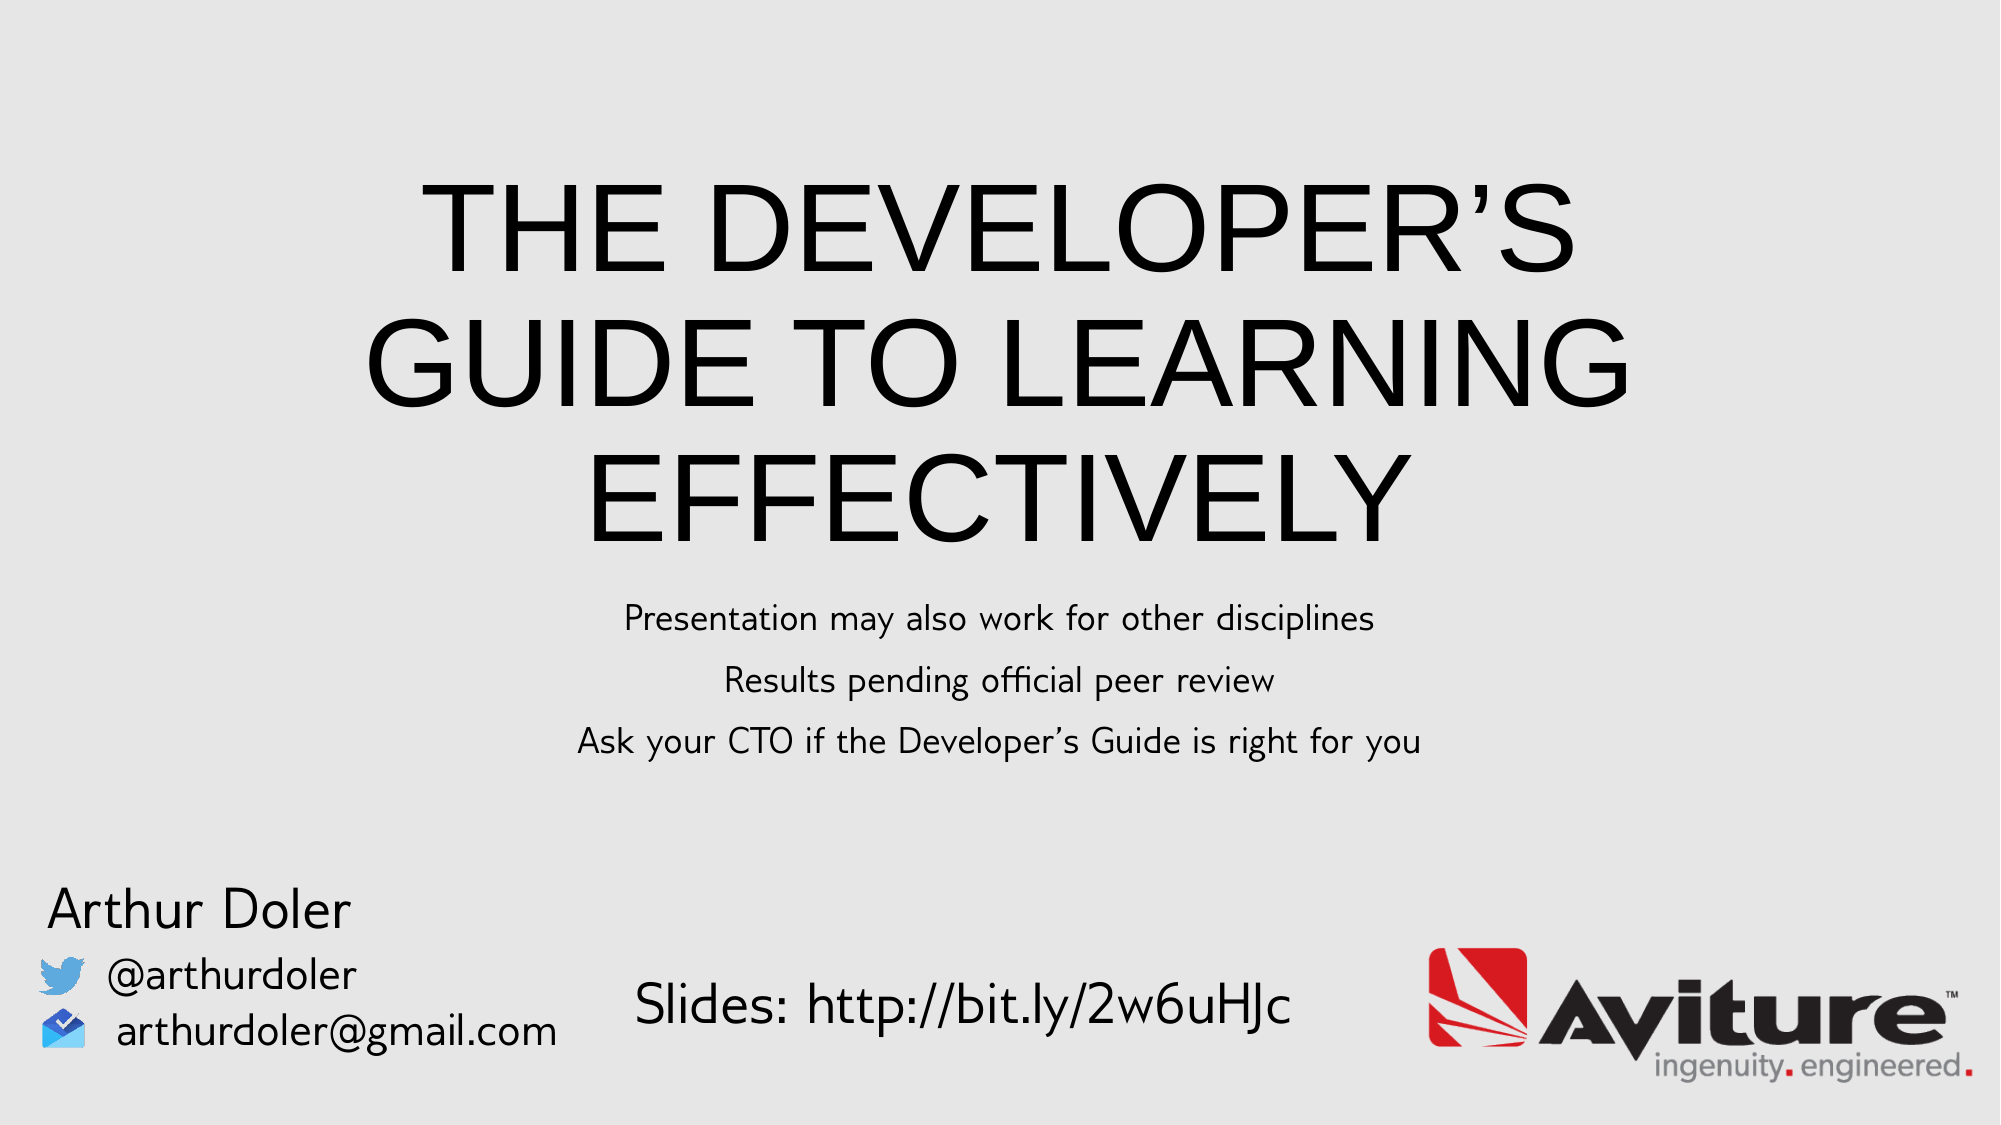

# The Developer’s Guide to Learning Effectively
Presentation may also work for other disciplines
Results pending official peer review
Ask your CTO if the Developer’s Guide is right for you